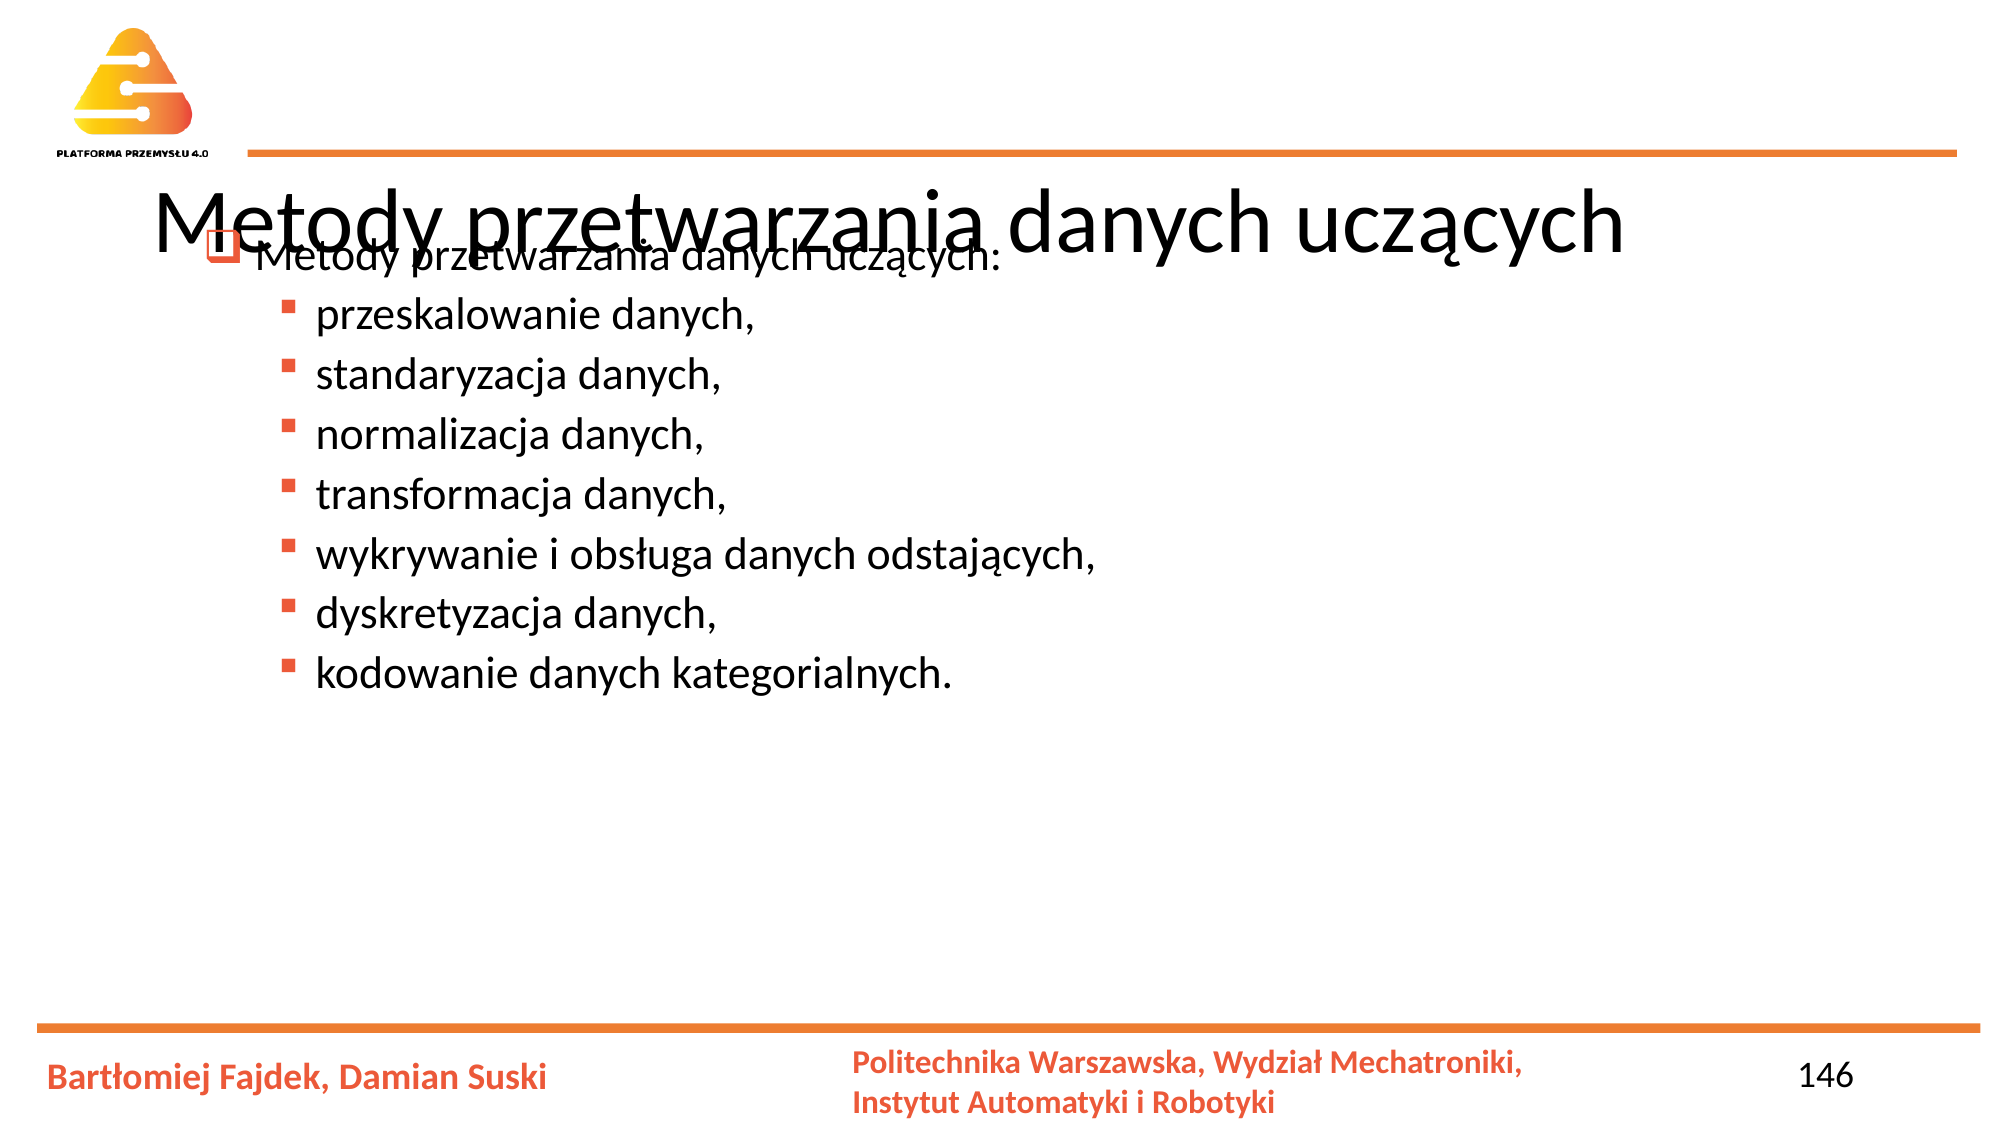

# Metody przetwarzania danych uczących
 Metody przetwarzania danych uczących:
przeskalowanie danych,
standaryzacja danych,
normalizacja danych,
transformacja danych,
wykrywanie i obsługa danych odstających,
dyskretyzacja danych,
kodowanie danych kategorialnych.
146